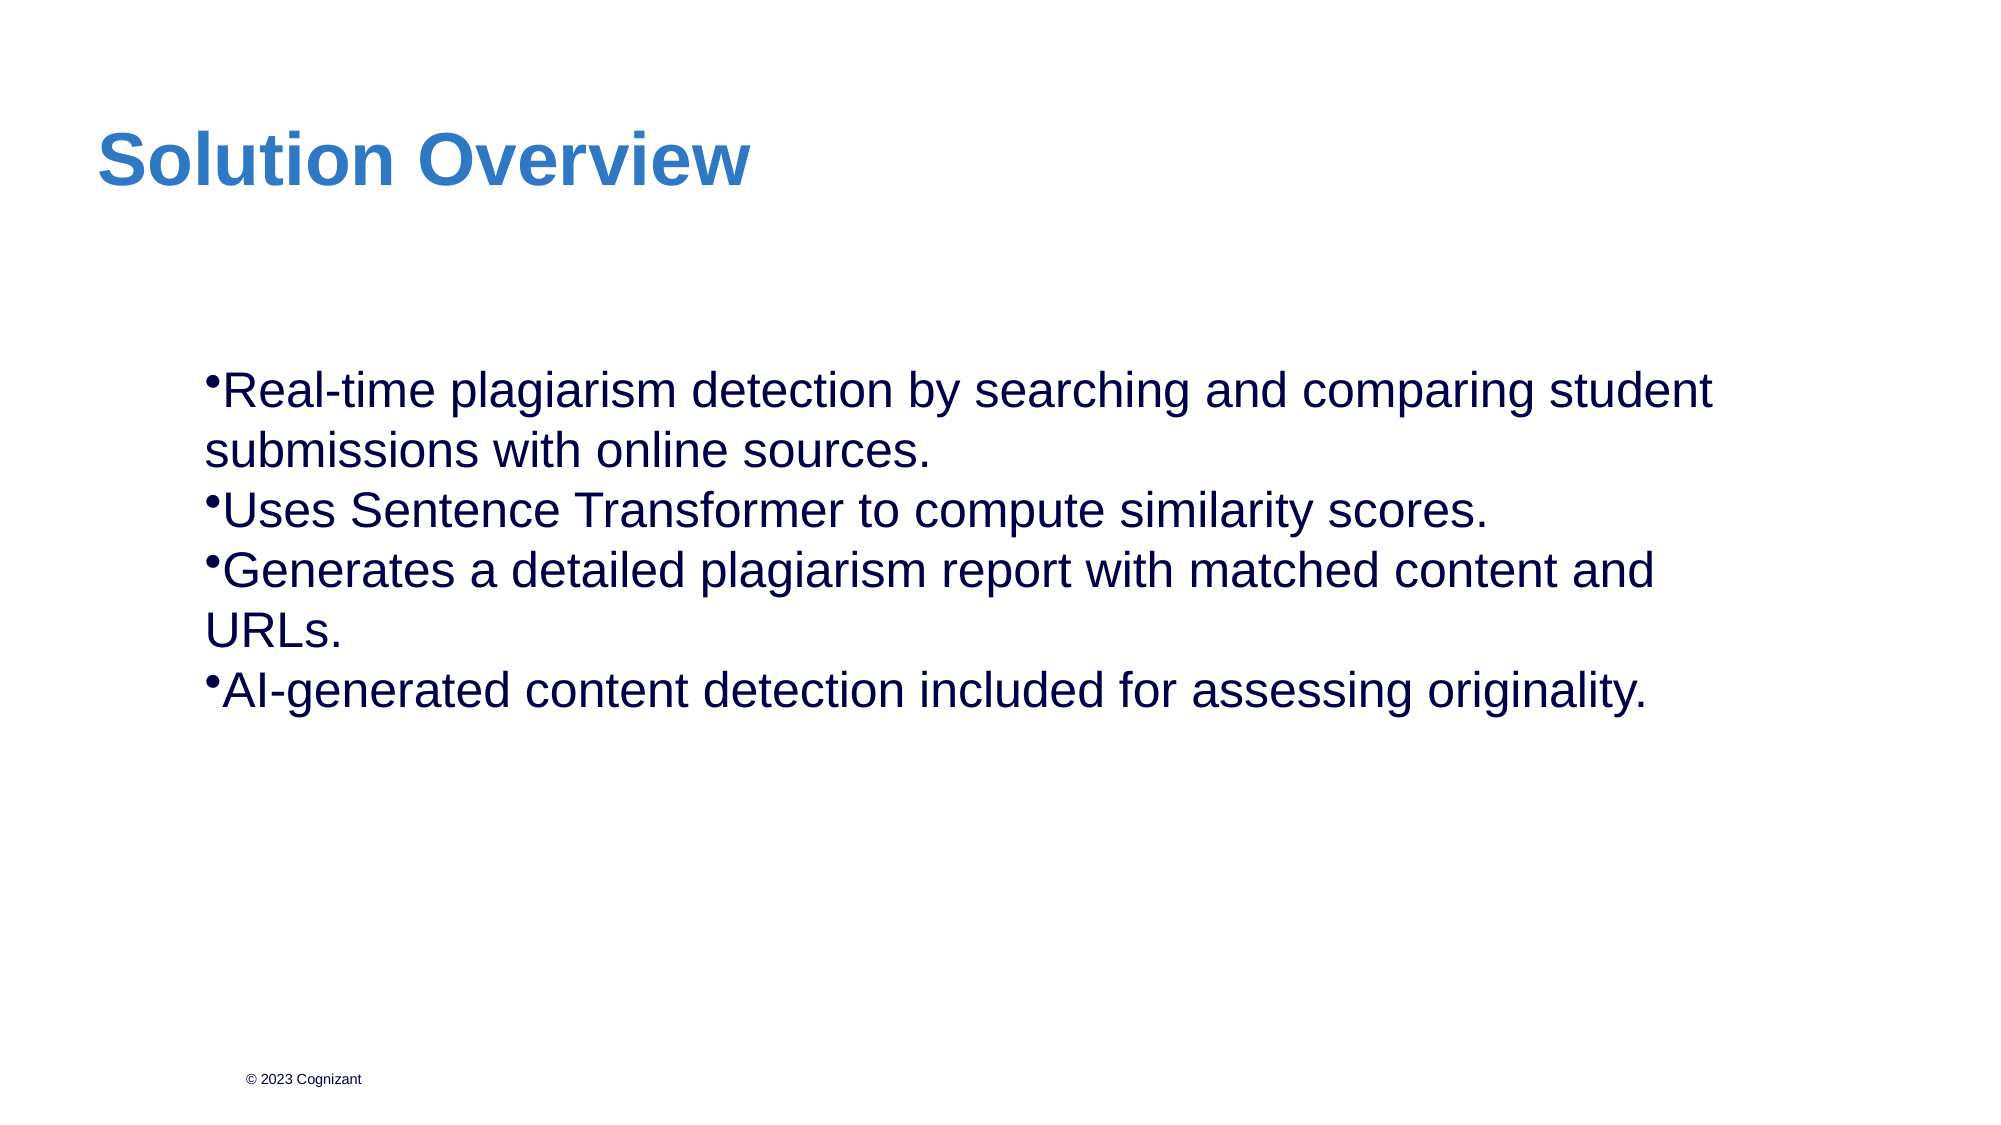

# Solution Overview

Real-time plagiarism detection by searching and comparing student submissions with online sources.
Uses Sentence Transformer to compute similarity scores.
Generates a detailed plagiarism report with matched content and URLs.
AI-generated content detection included for assessing originality.
© 2023 Cognizant